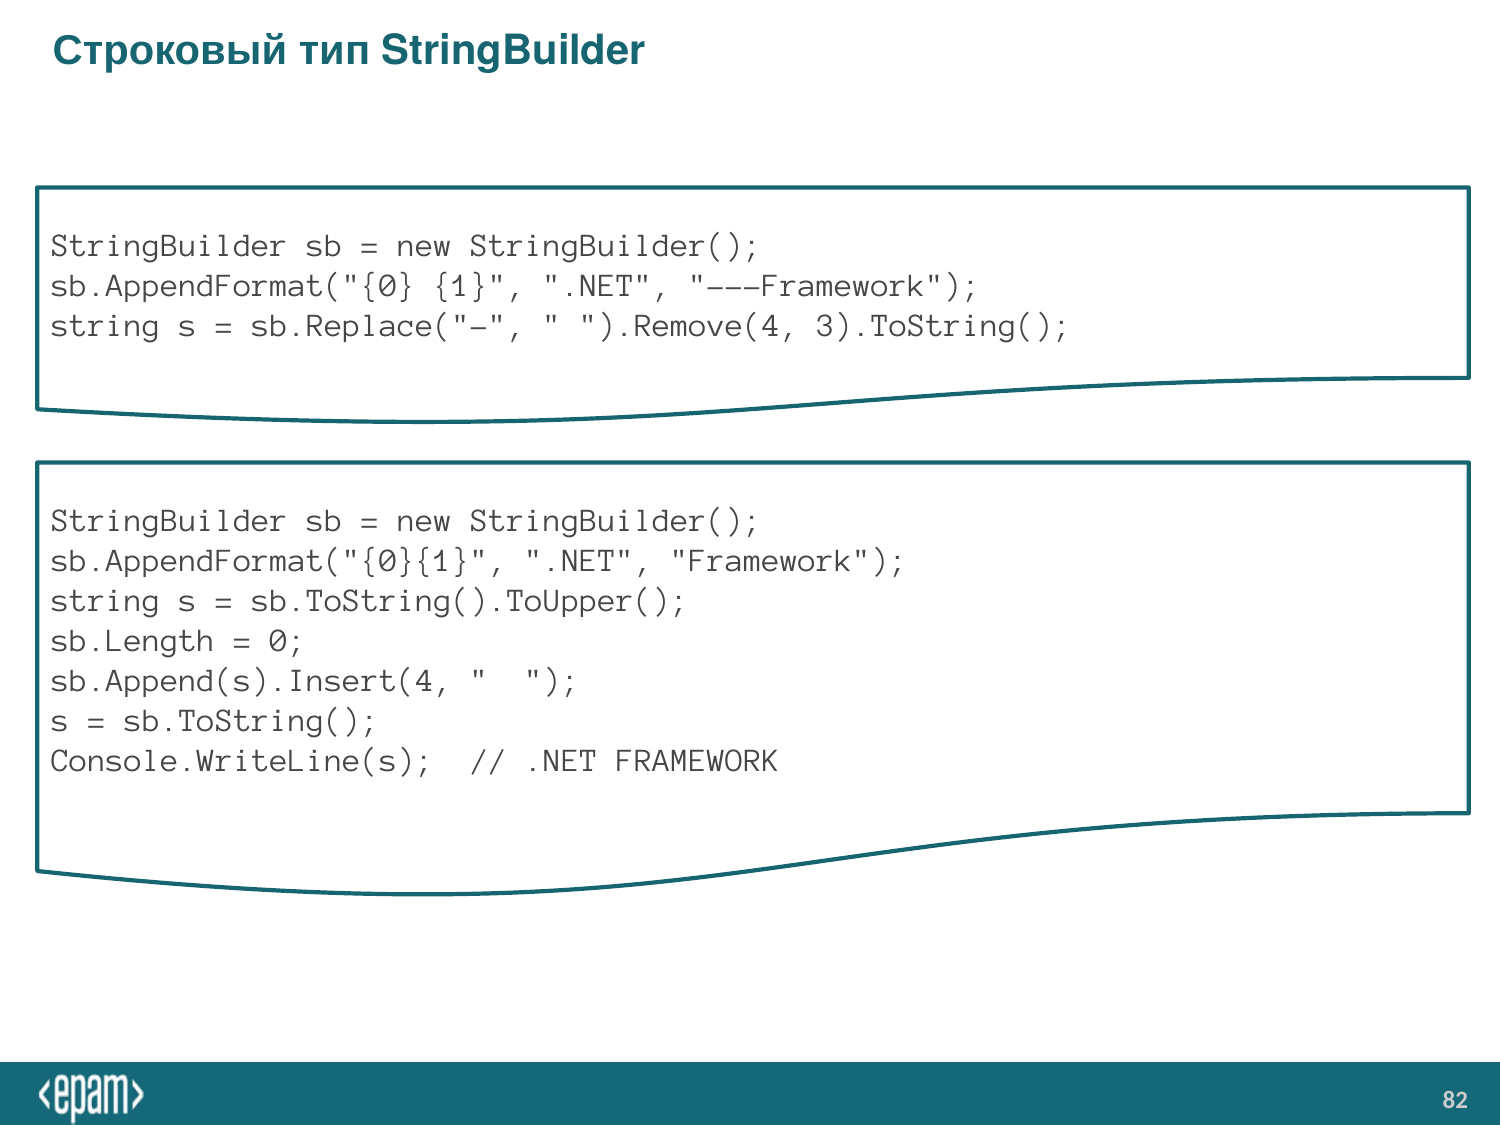

# Строковый тип StringBuilder
StringBuilder sb = new StringBuilder();
sb.AppendFormat("{0} {1}", ".NET", "---Framework");
string s = sb.Replace("-", " ").Remove(4, 3).ToString();
StringBuilder sb = new StringBuilder();
sb.AppendFormat("{0}{1}", ".NET", "Framework");
string s = sb.ToString().ToUpper();
sb.Length = 0;
sb.Append(s).Insert(4, "  ");
s = sb.ToString();
Console.WriteLine(s);  // .NET FRAMEWORK